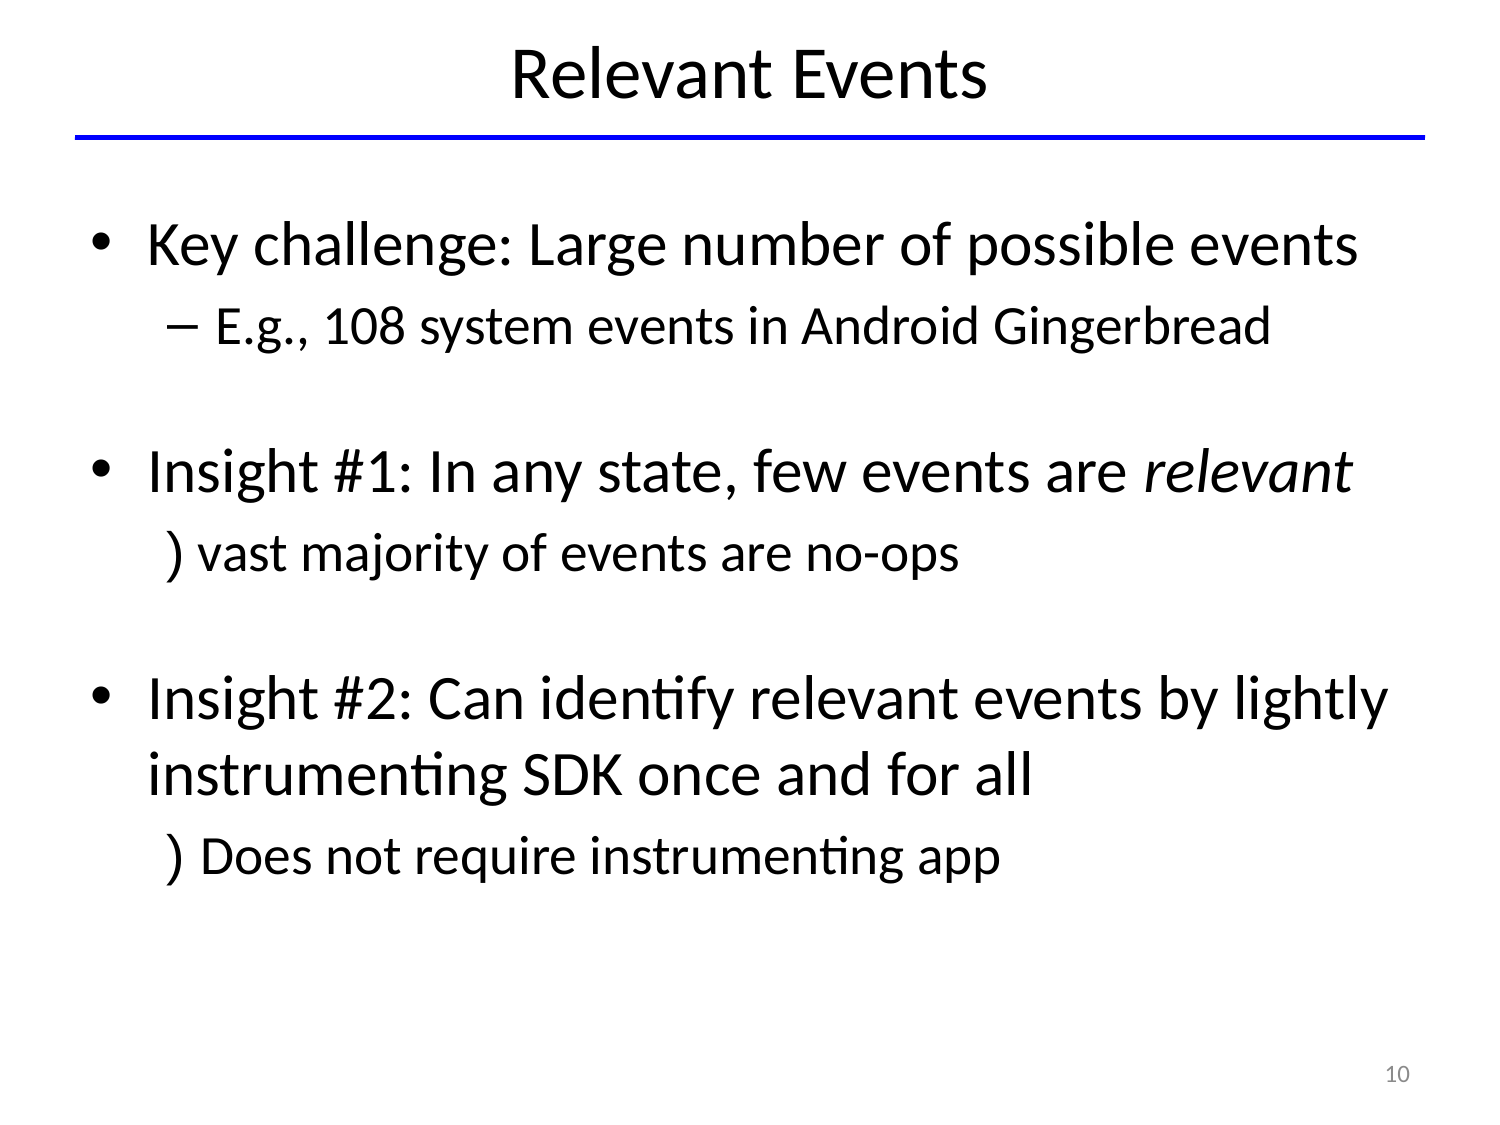

# Relevant Events
Key challenge: Large number of possible events
E.g., 108 system events in Android Gingerbread

Insight #1: In any state, few events are relevant
) vast majority of events are no-ops

Insight #2: Can identify relevant events by lightly instrumenting SDK once and for all
) Does not require instrumenting app
10